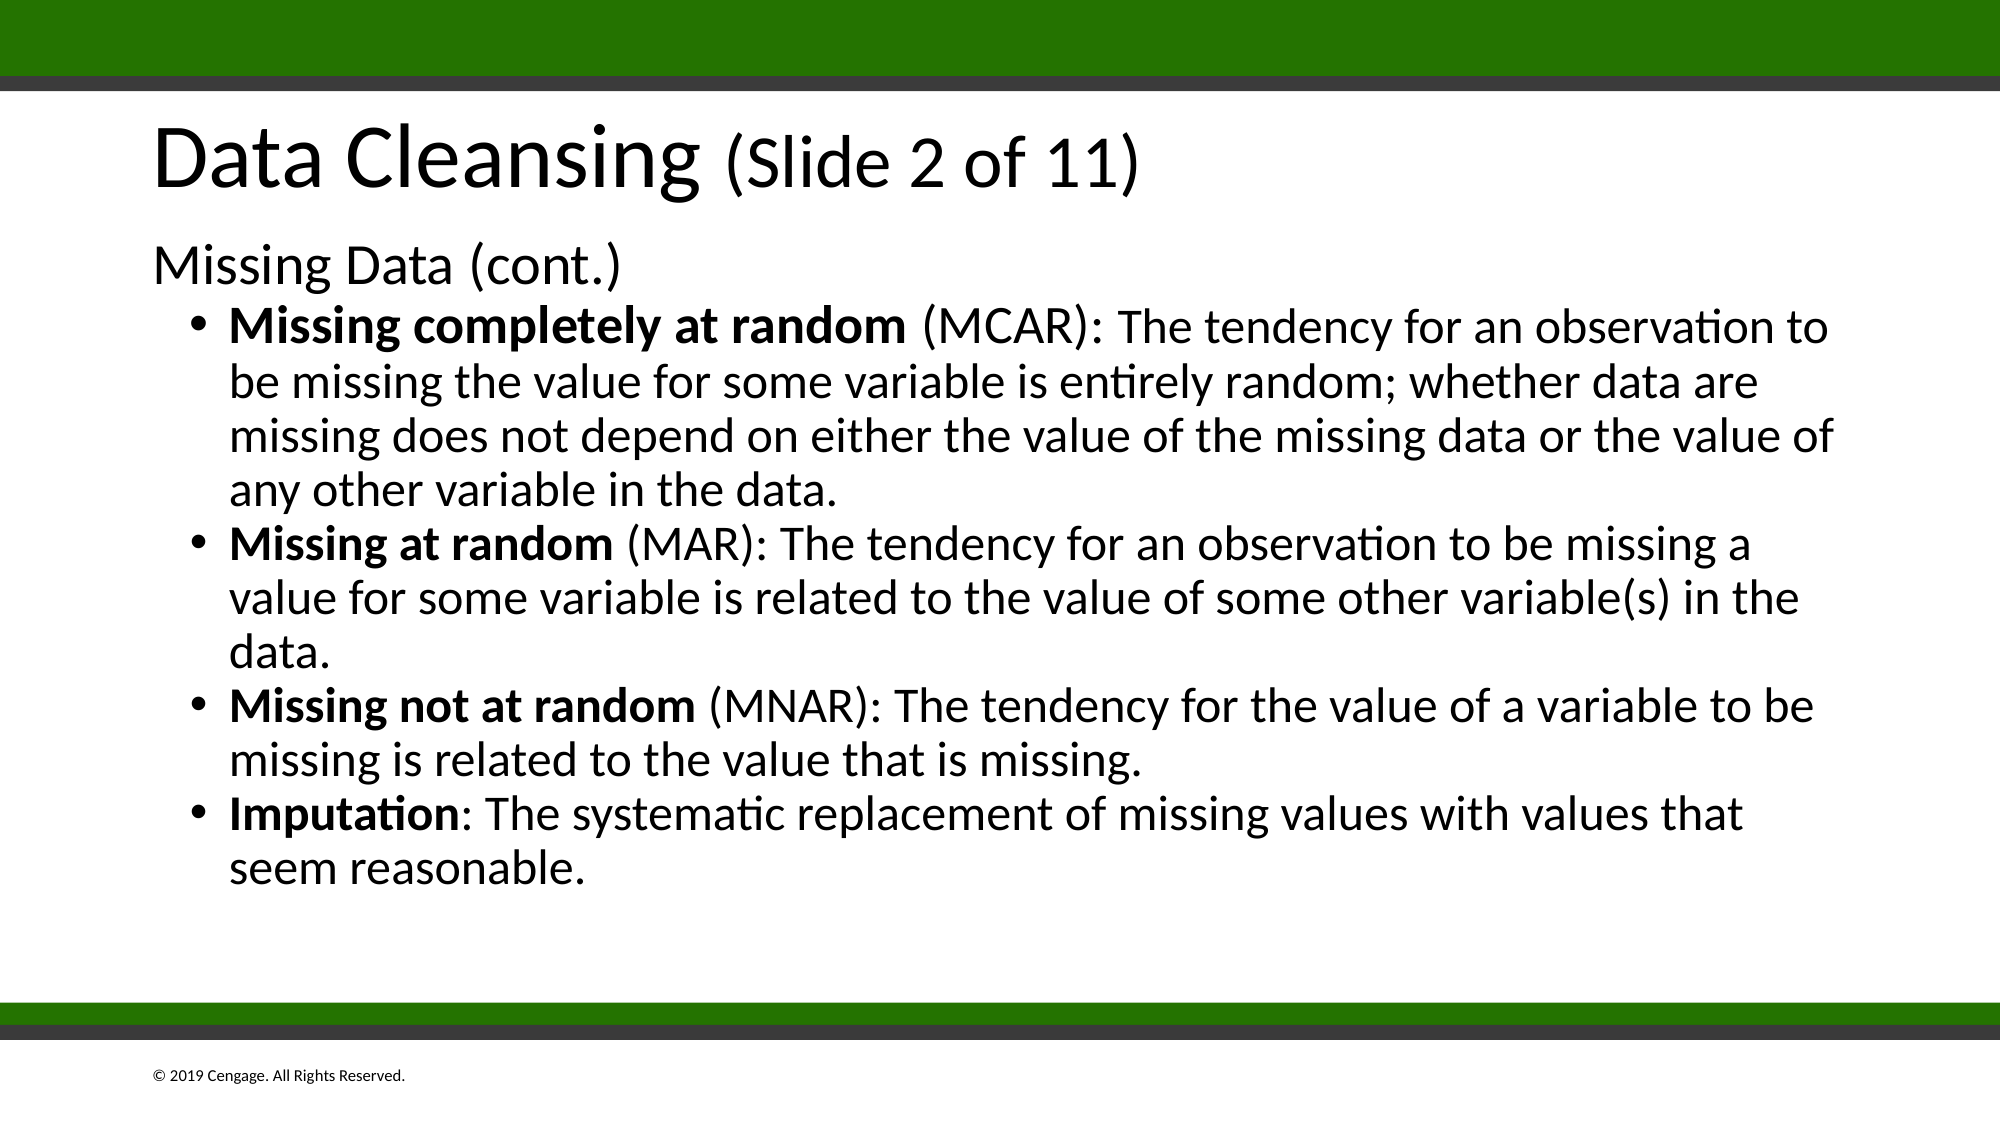

# Data Cleansing (Slide 2 of 11)
Missing Data (cont.)
Missing completely at random (MCAR): The tendency for an observation to be missing the value for some variable is entirely random; whether data are missing does not depend on either the value of the missing data or the value of any other variable in the data.
Missing at random (MAR): The tendency for an observation to be missing a value for some variable is related to the value of some other variable(s) in the data.
Missing not at random (MNAR): The tendency for the value of a variable to be missing is related to the value that is missing.
Imputation: The systematic replacement of missing values with values that seem reasonable.